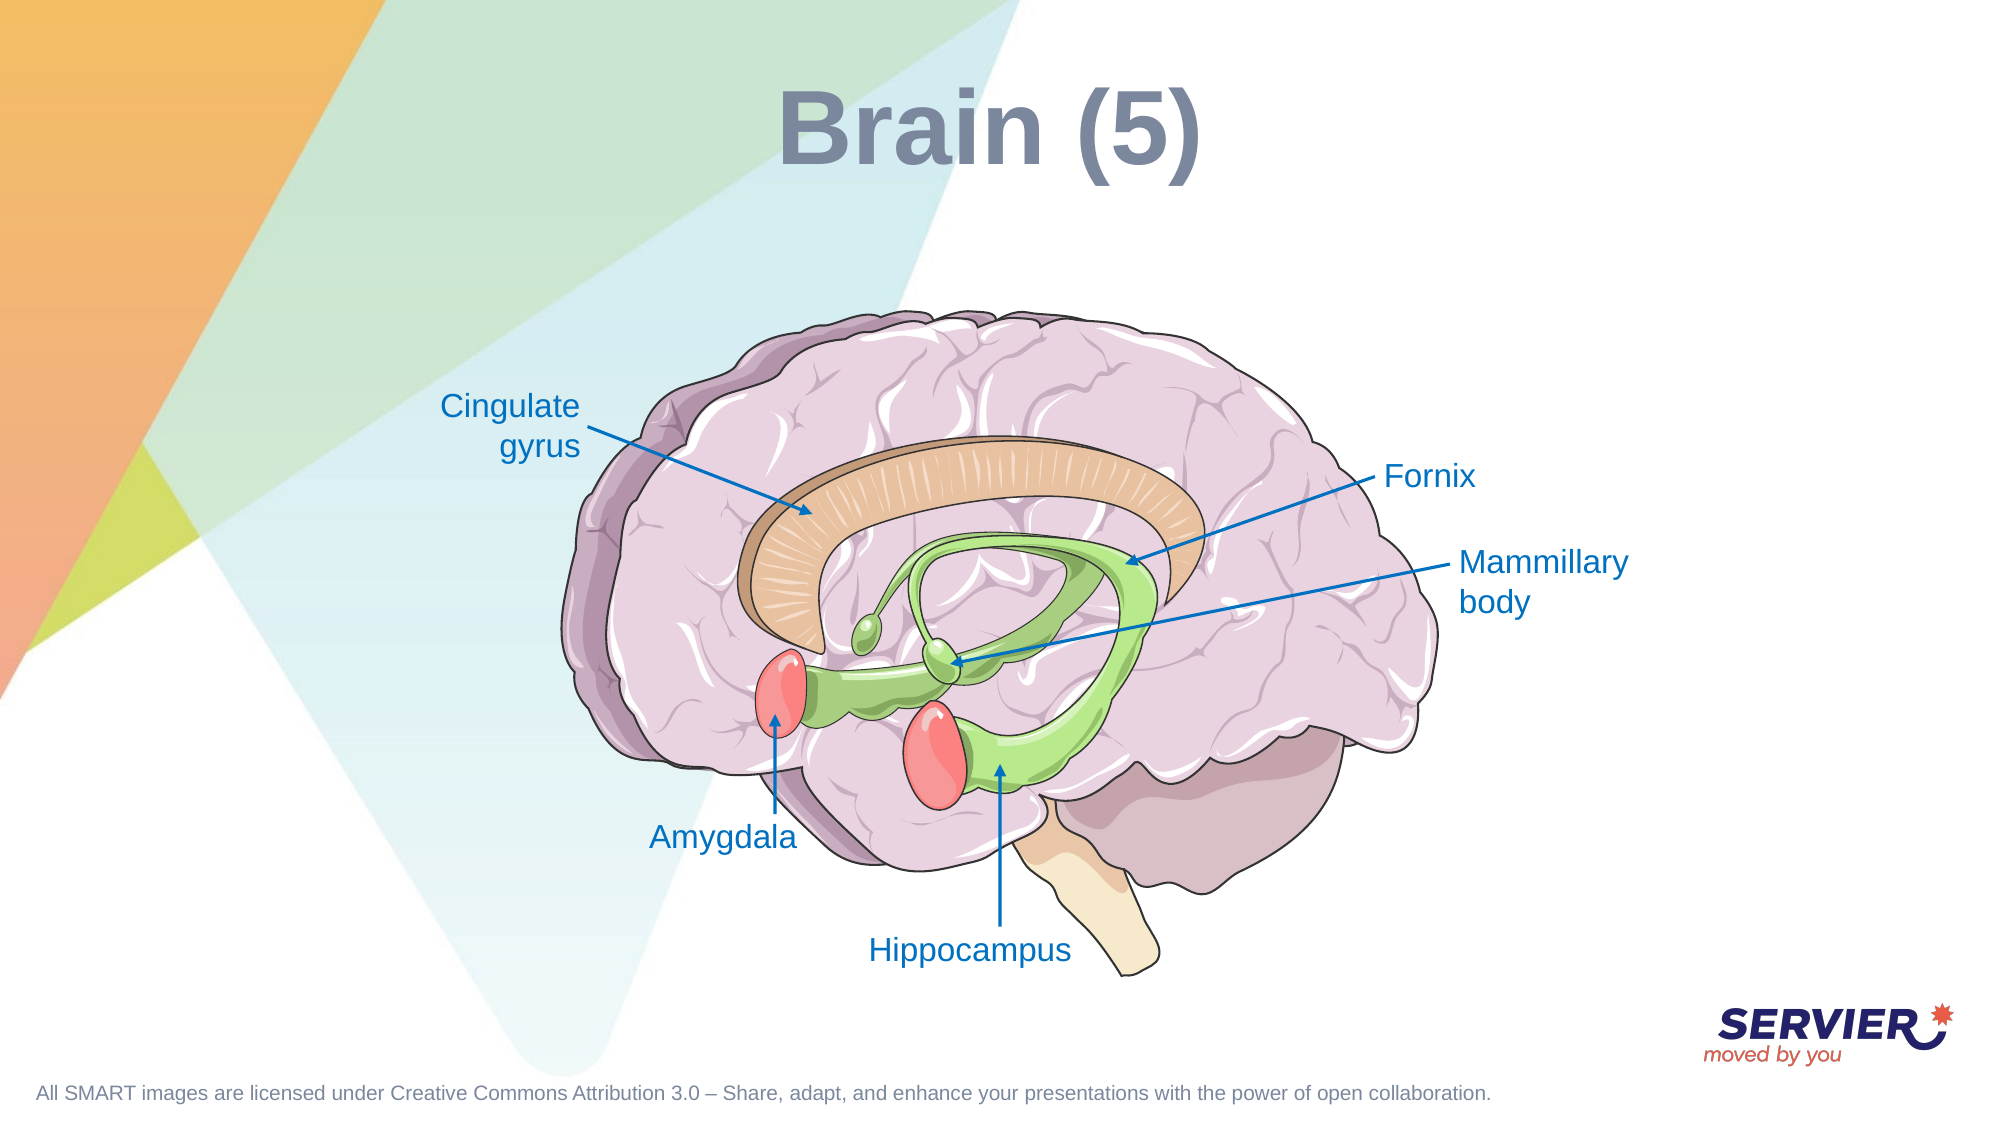

# Brain (5)

Cingulate
gyrus

Fornix

Mammillary
body

Amygdala
Hippocampus